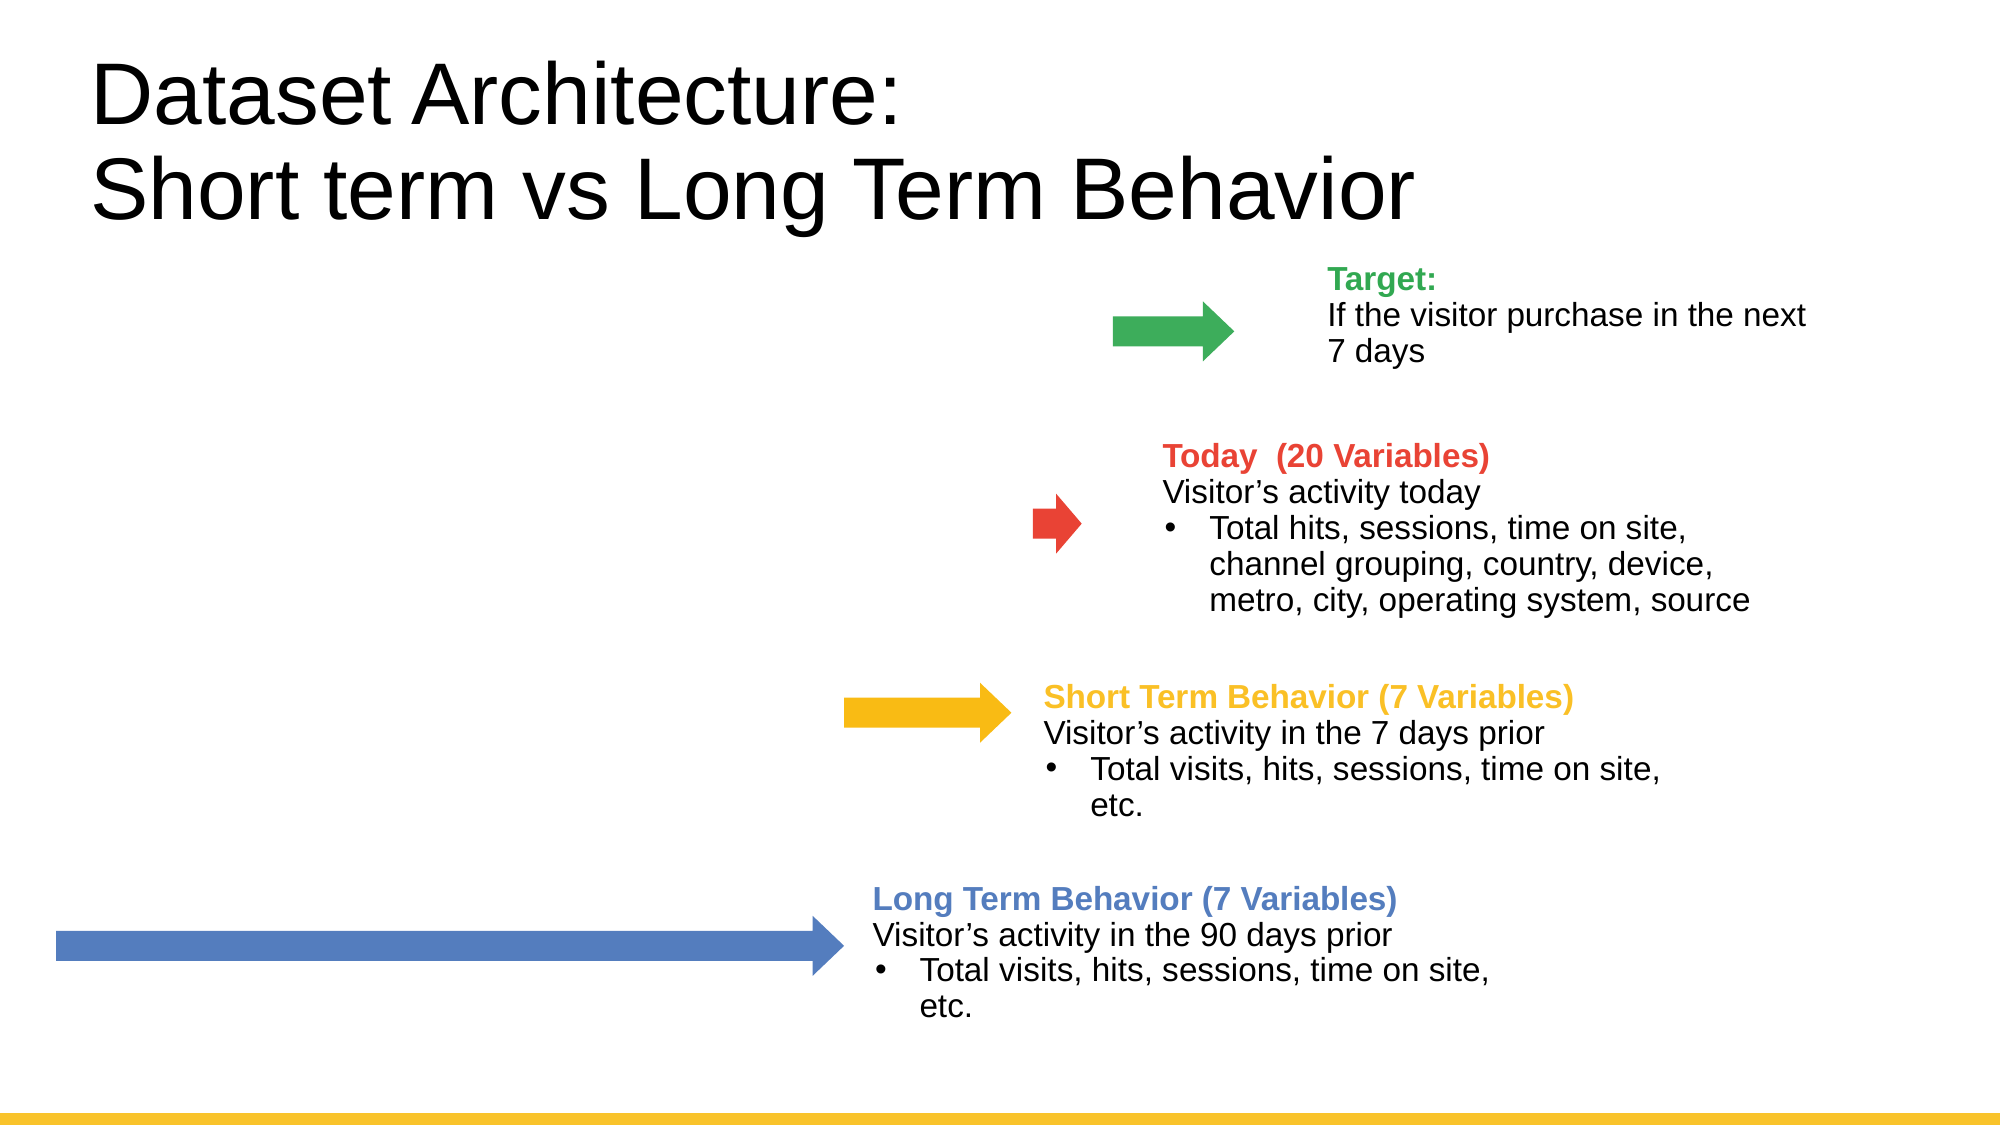

# Dataset Architecture:
Short term vs Long Term Behavior
Target:
If the visitor purchase in the next 7 days

Today  (20 Variables)
Visitor’s activity today
Total hits, sessions, time on site, channel grouping, country, device, metro, city, operating system, source

Short Term Behavior (7 Variables)
Visitor’s activity in the 7 days prior
Total visits, hits, sessions, time on site, etc.

Long Term Behavior (7 Variables)
Visitor’s activity in the 90 days prior
Total visits, hits, sessions, time on site, etc.